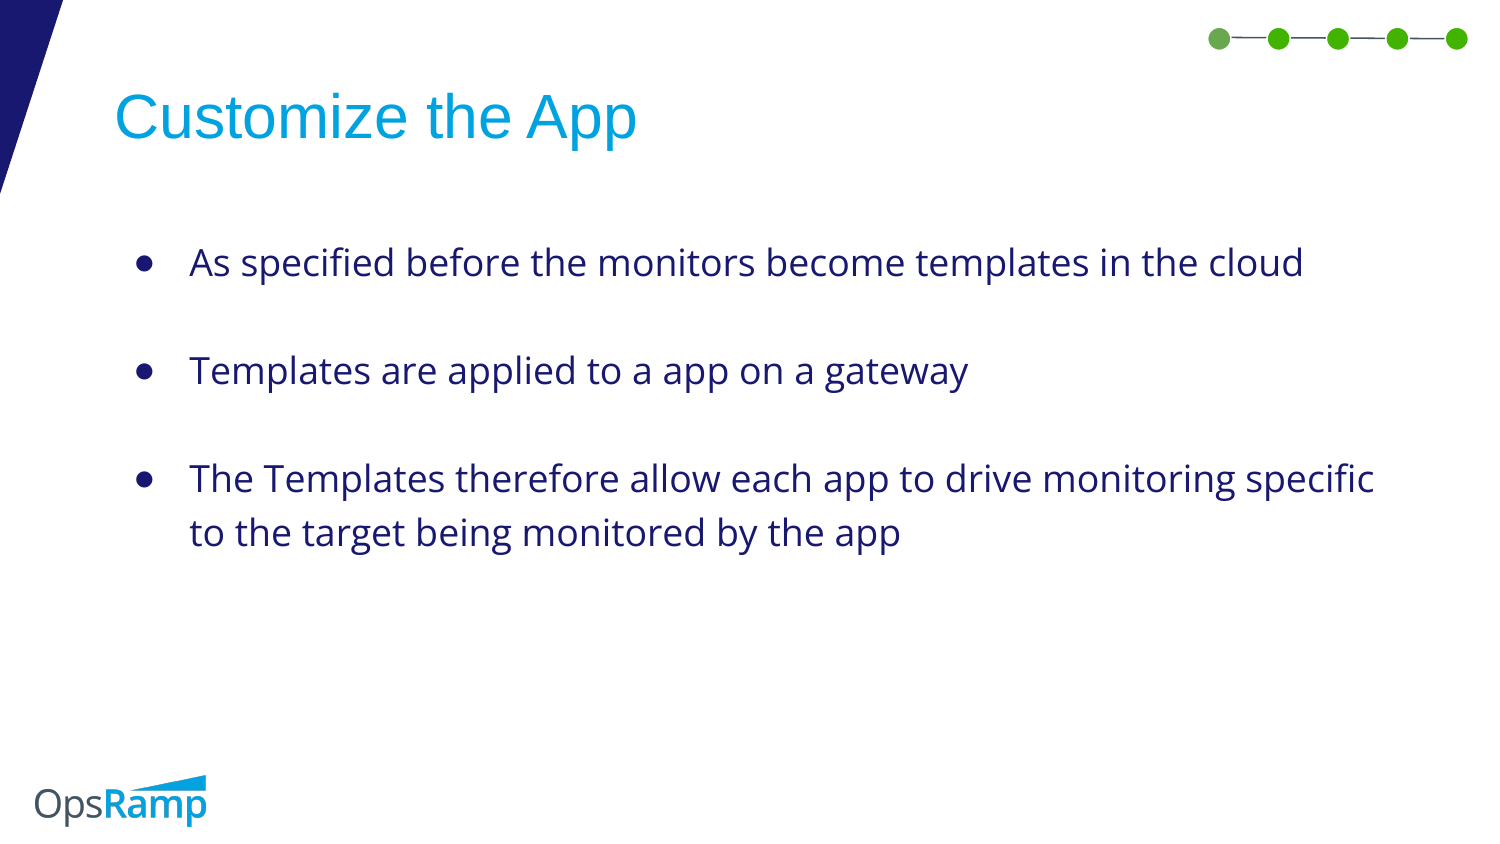

# Customize the App

As specified before the monitors become templates in the cloud

Templates are applied to a app on a gateway

The Templates therefore allow each app to drive monitoring specific to the target being monitored by the app